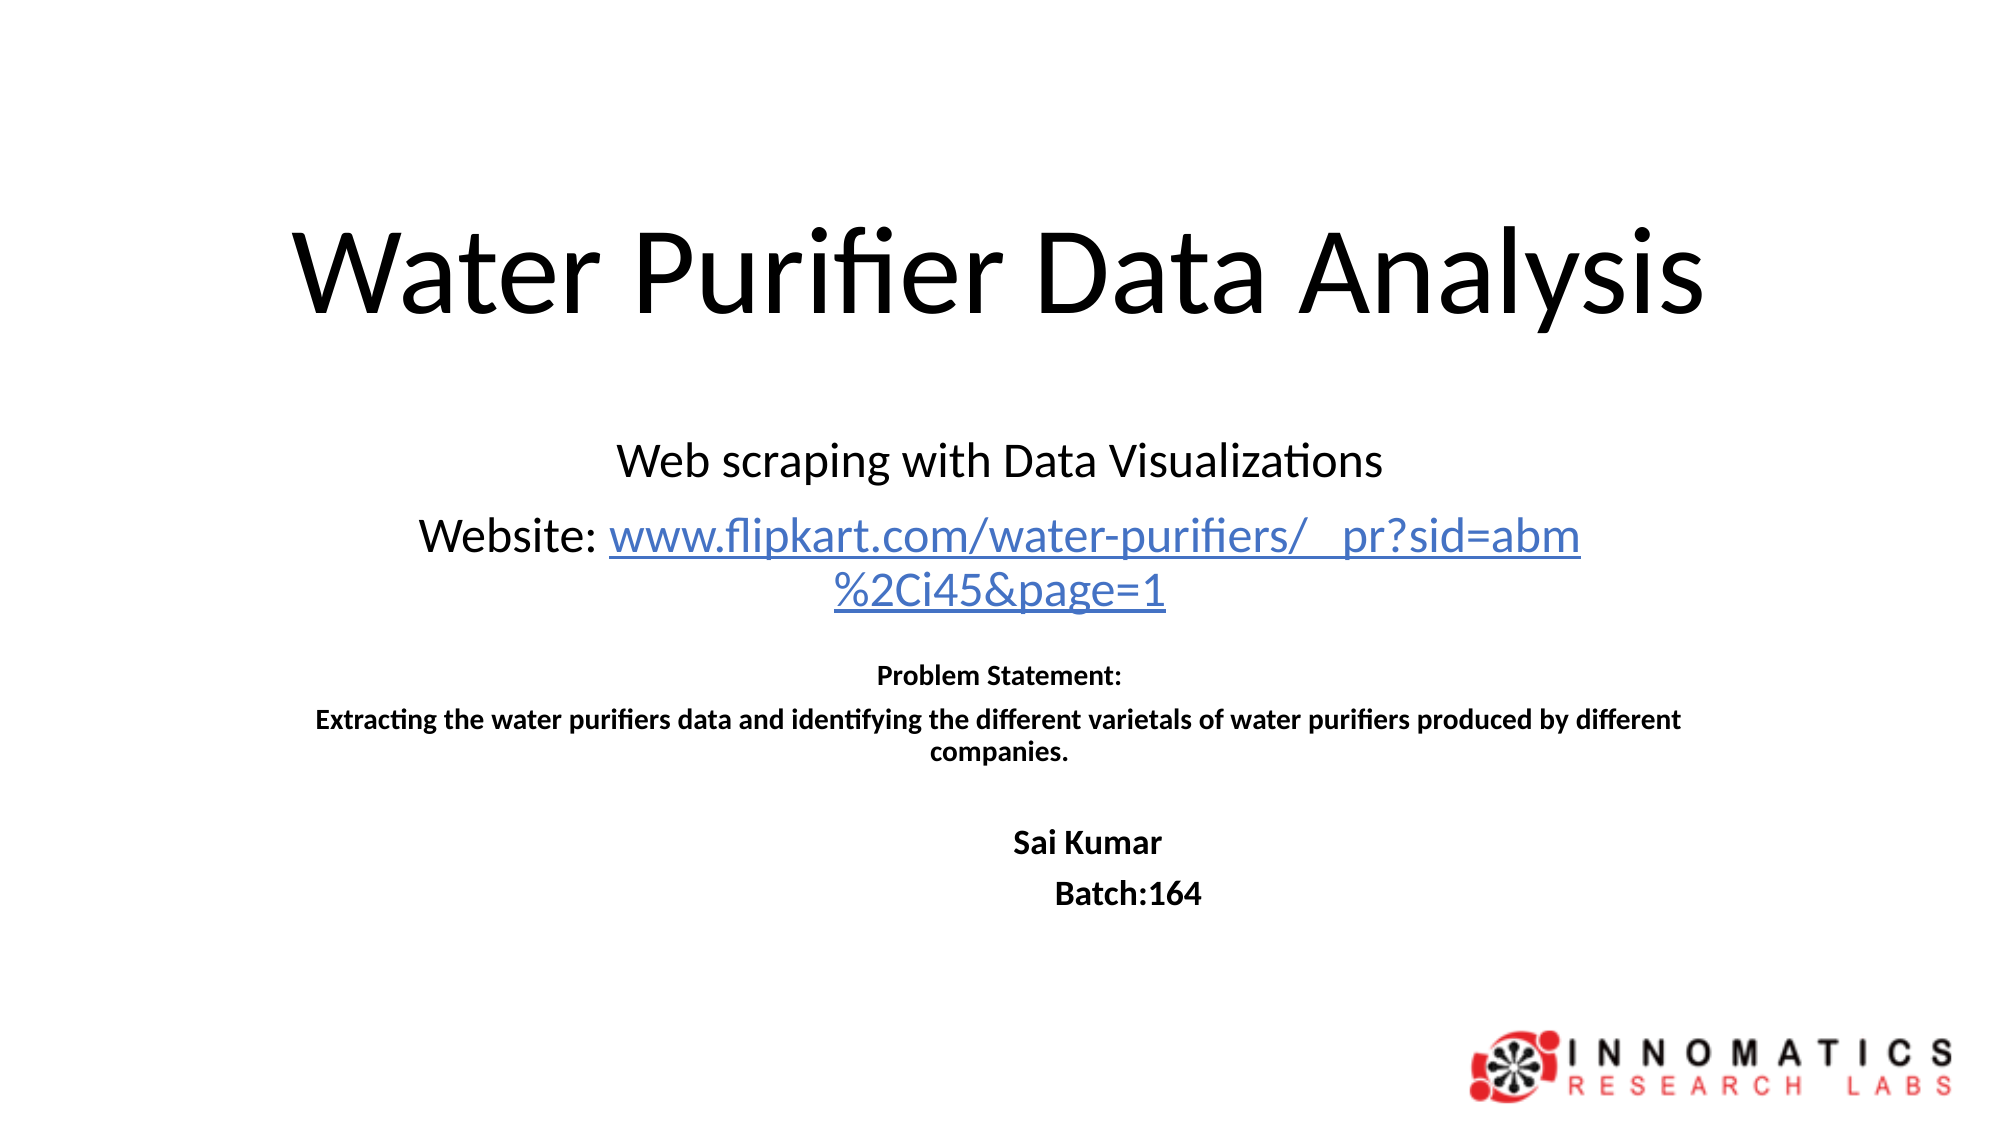

# Water Purifier Data Analysis
Web scraping with Data Visualizations
Website: www.flipkart.com/water-purifiers/   pr?sid=abm%2Ci45&page=1
Problem Statement:
Extracting the water purifiers data and identifying the different varietals of water purifiers produced by different companies.

						             Sai Kumar
				       		          Batch:164